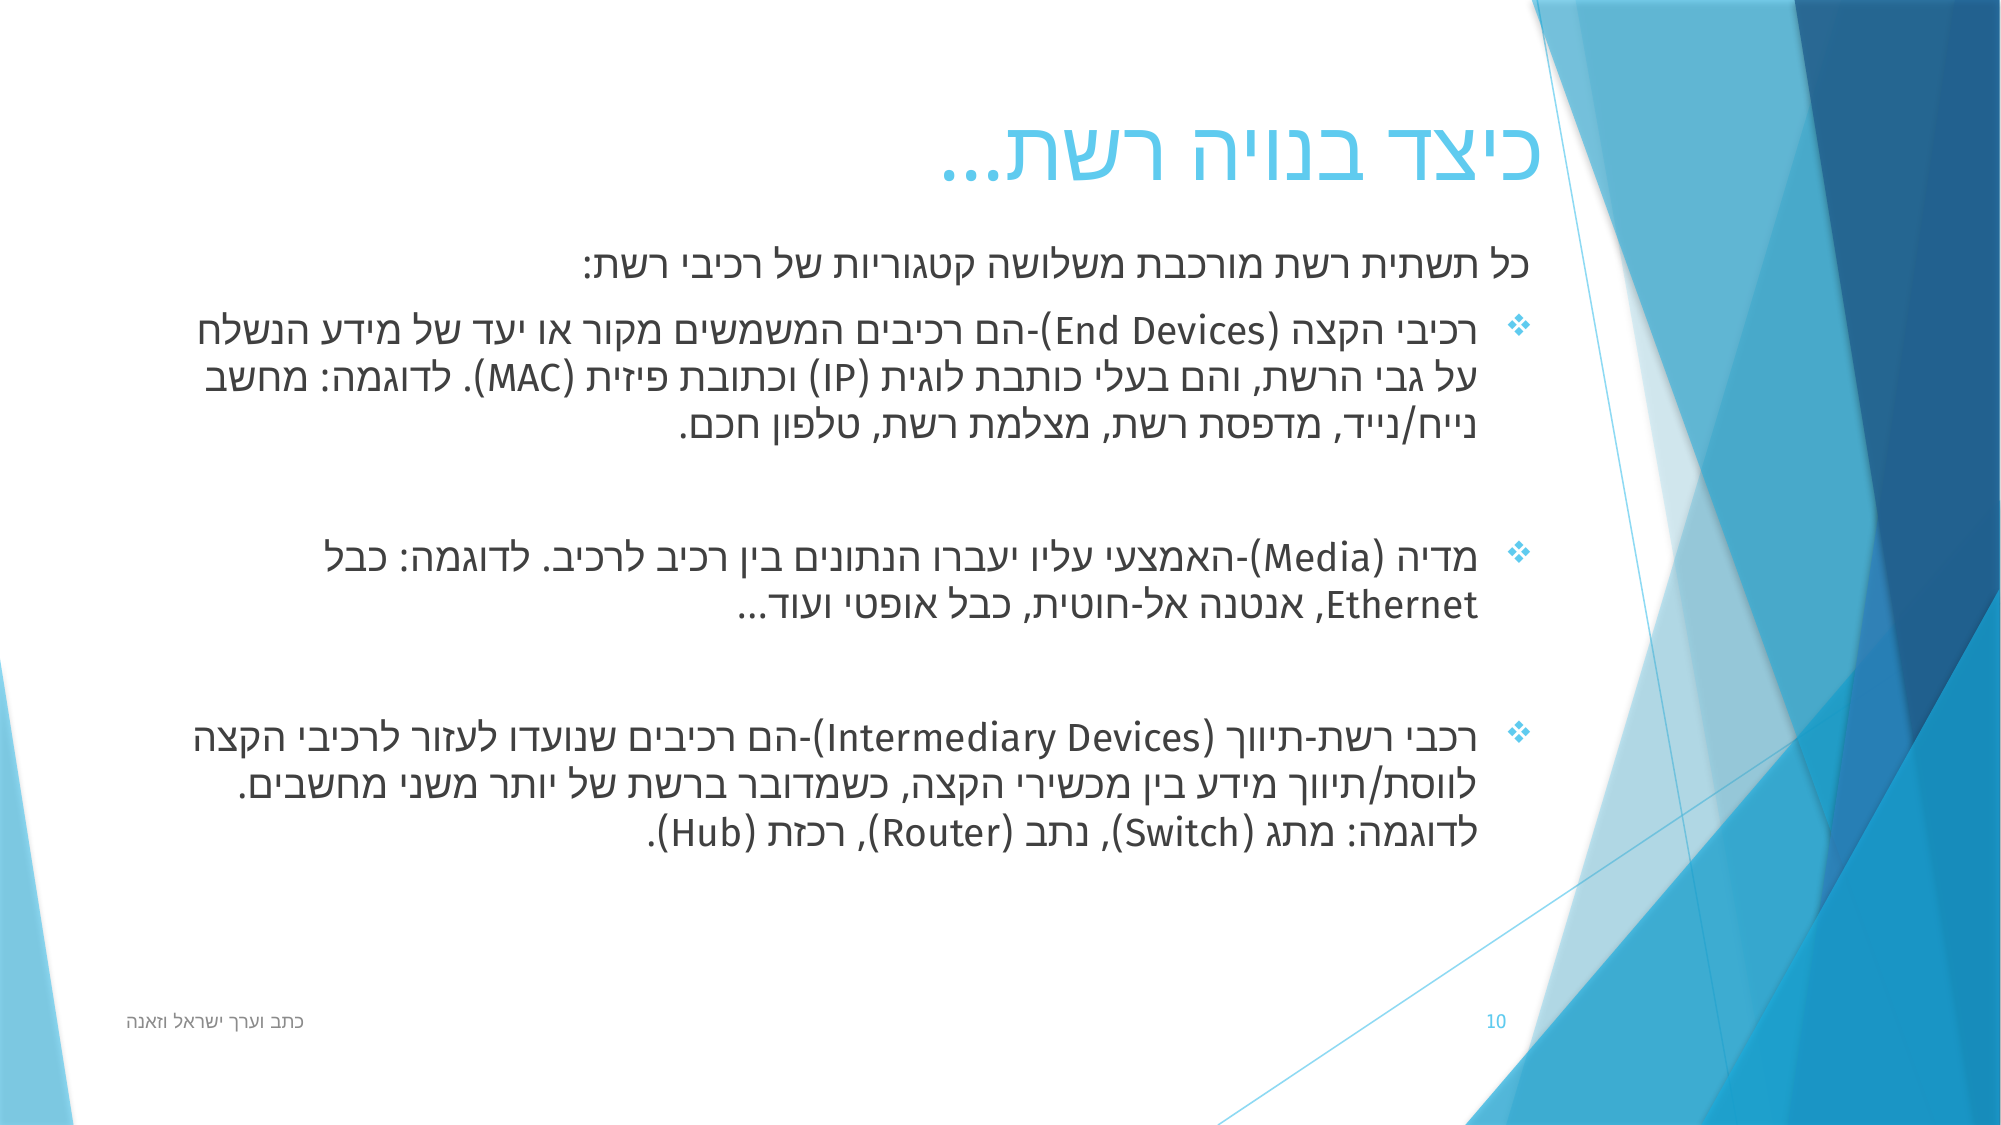

# כיצד בנויה רשת...
כל תשתית רשת מורכבת משלושה קטגוריות של רכיבי רשת:
רכיבי הקצה (End Devices)-הם רכיבים המשמשים מקור או יעד של מידע הנשלח על גבי הרשת, והם בעלי כותבת לוגית (IP) וכתובת פיזית (MAC). לדוגמה: מחשב נייח/נייד, מדפסת רשת, מצלמת רשת, טלפון חכם.

מדיה (Media)-האמצעי עליו יעברו הנתונים בין רכיב לרכיב. לדוגמה: כבל Ethernet, אנטנה אל-חוטית, כבל אופטי ועוד...

רכבי רשת-תיווך (Intermediary Devices)-הם רכיבים שנועדו לעזור לרכיבי הקצה לווסת/תיווך מידע בין מכשירי הקצה, כשמדובר ברשת של יותר משני מחשבים. לדוגמה: מתג (Switch), נתב (Router), רכזת (Hub).

כתב וערך ישראל וזאנה
10